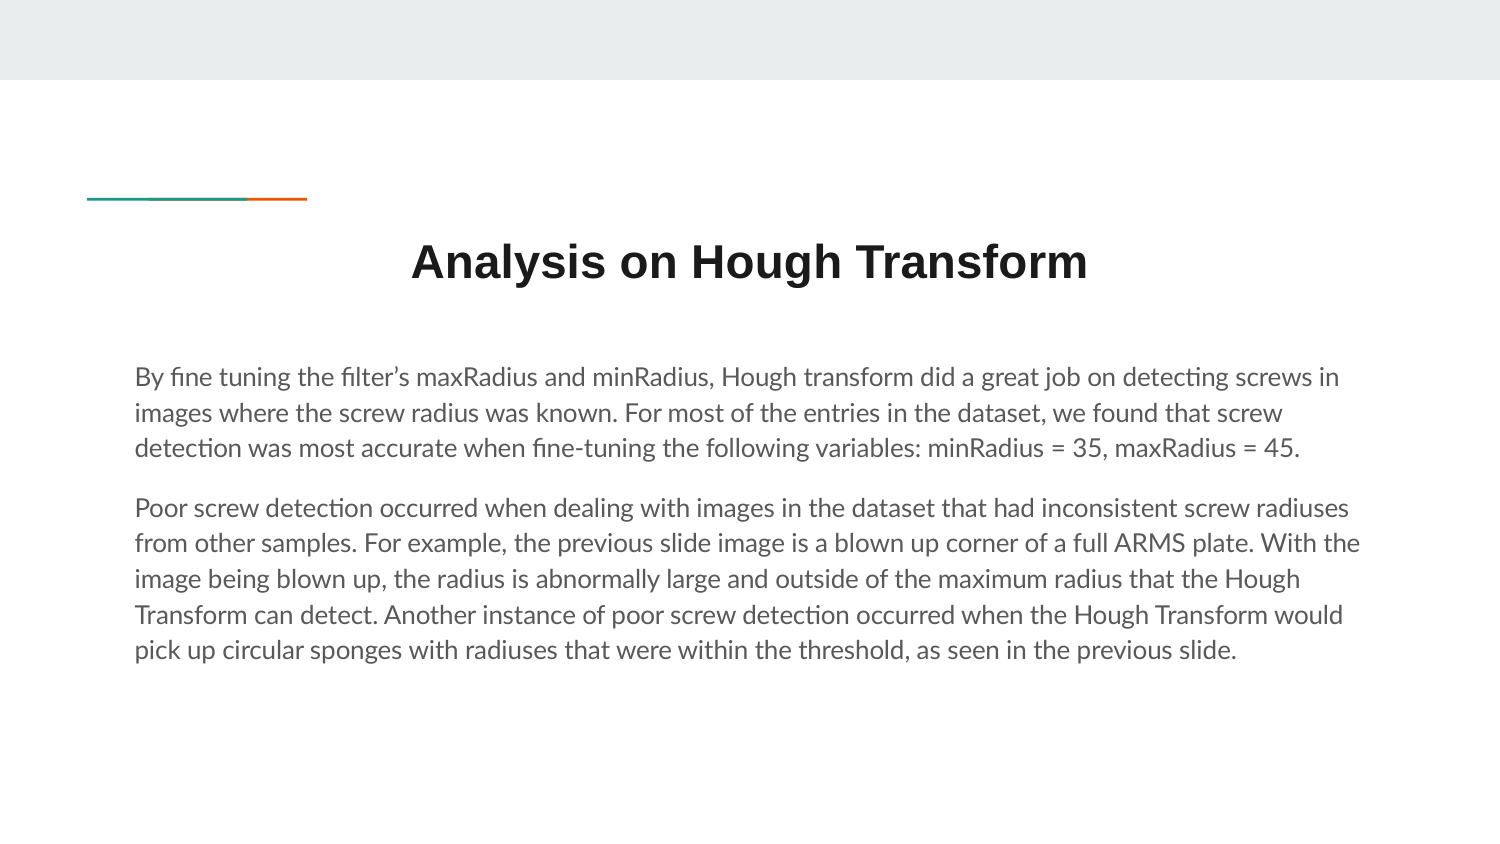

# Analysis on Hough Transform
By fine tuning the filter’s maxRadius and minRadius, Hough transform did a great job on detecting screws in images where the screw radius was known. For most of the entries in the dataset, we found that screw detection was most accurate when fine-tuning the following variables: minRadius = 35, maxRadius = 45.
Poor screw detection occurred when dealing with images in the dataset that had inconsistent screw radiuses from other samples. For example, the previous slide image is a blown up corner of a full ARMS plate. With the image being blown up, the radius is abnormally large and outside of the maximum radius that the Hough Transform can detect. Another instance of poor screw detection occurred when the Hough Transform would pick up circular sponges with radiuses that were within the threshold, as seen in the previous slide.